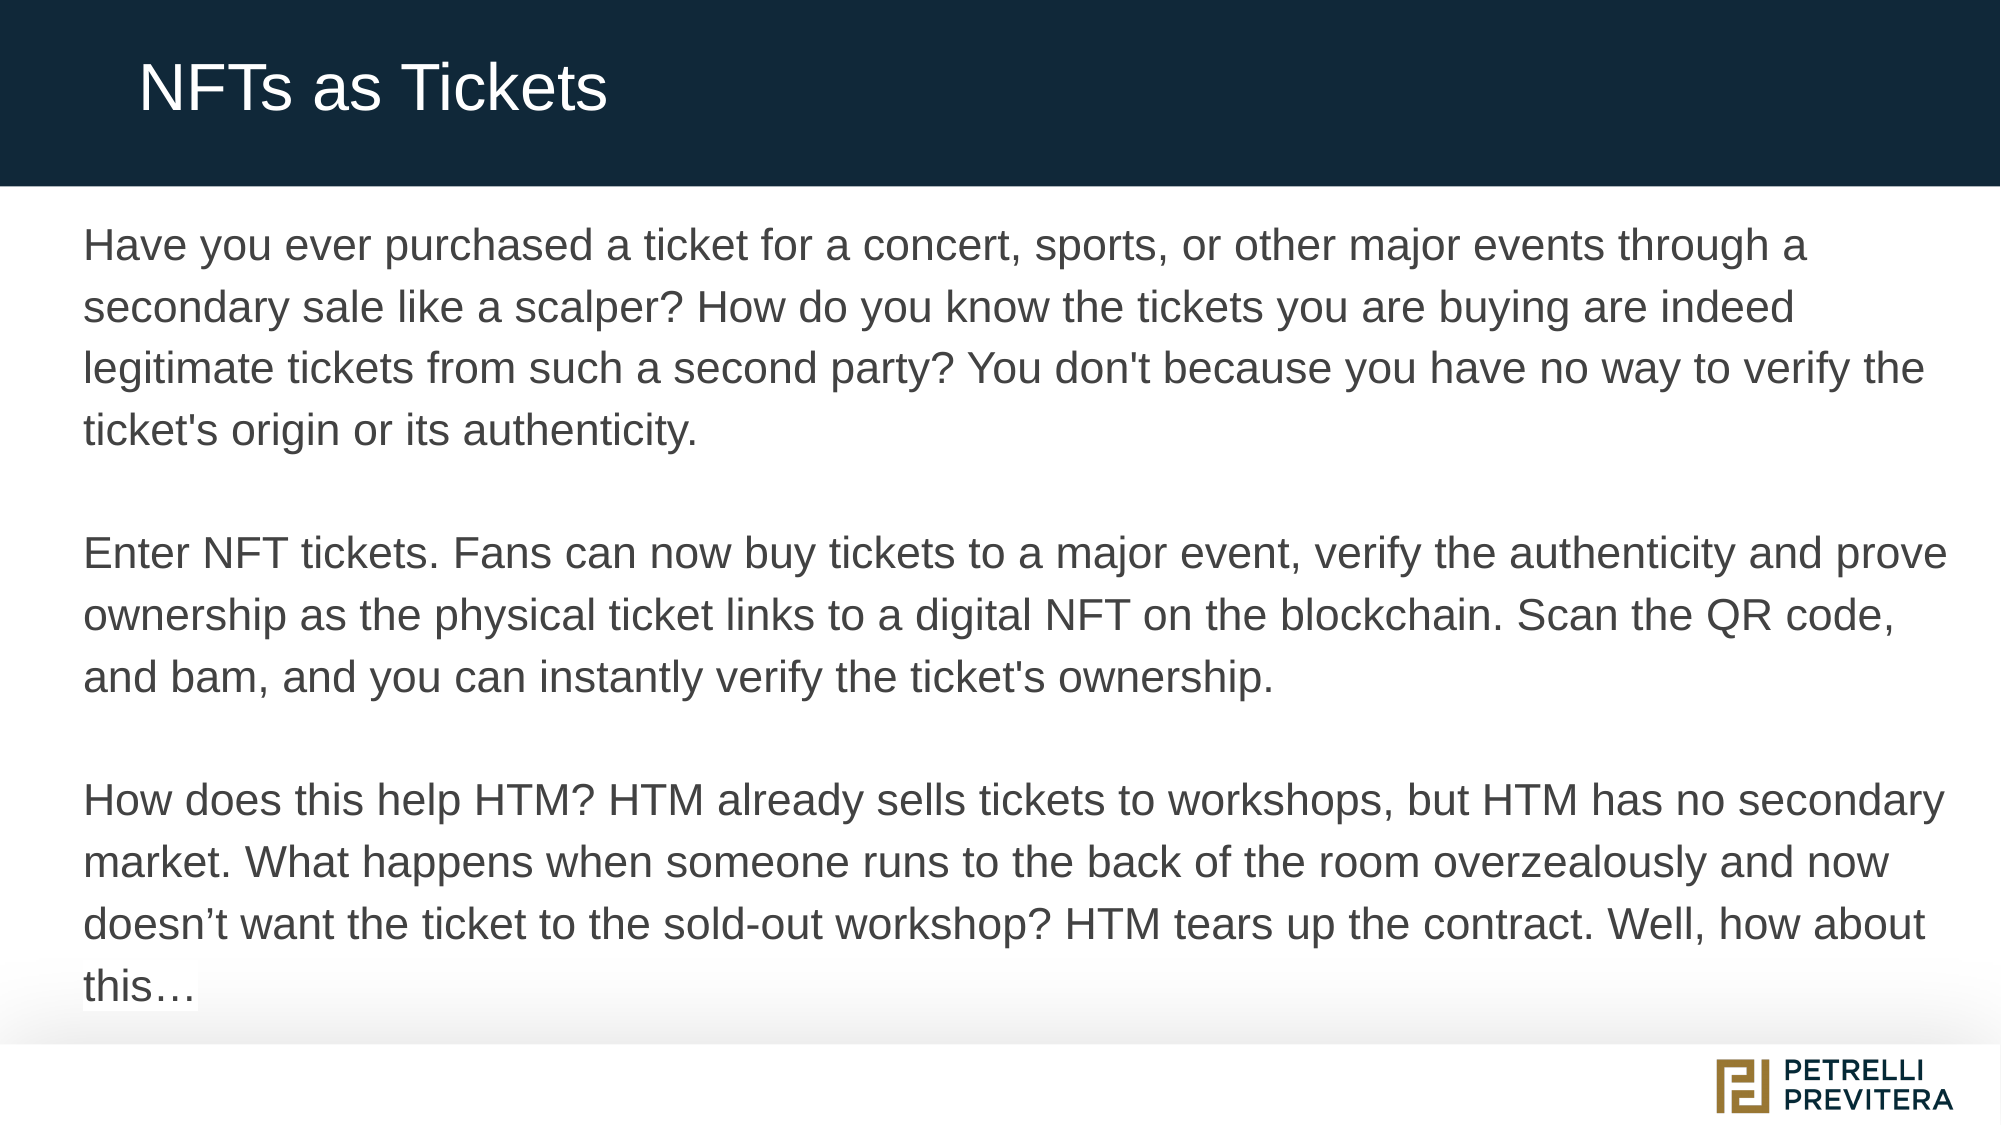

NFTs as Tickets
Have you ever purchased a ticket for a concert, sports, or other major events through a secondary sale like a scalper? How do you know the tickets you are buying are indeed legitimate tickets from such a second party? You don't because you have no way to verify the ticket's origin or its authenticity.

Enter NFT tickets. Fans can now buy tickets to a major event, verify the authenticity and prove ownership as the physical ticket links to a digital NFT on the blockchain. Scan the QR code, and bam, and you can instantly verify the ticket's ownership.

How does this help HTM? HTM already sells tickets to workshops, but HTM has no secondary market. What happens when someone runs to the back of the room overzealously and now doesn’t want the ticket to the sold-out workshop? HTM tears up the contract. Well, how about this…